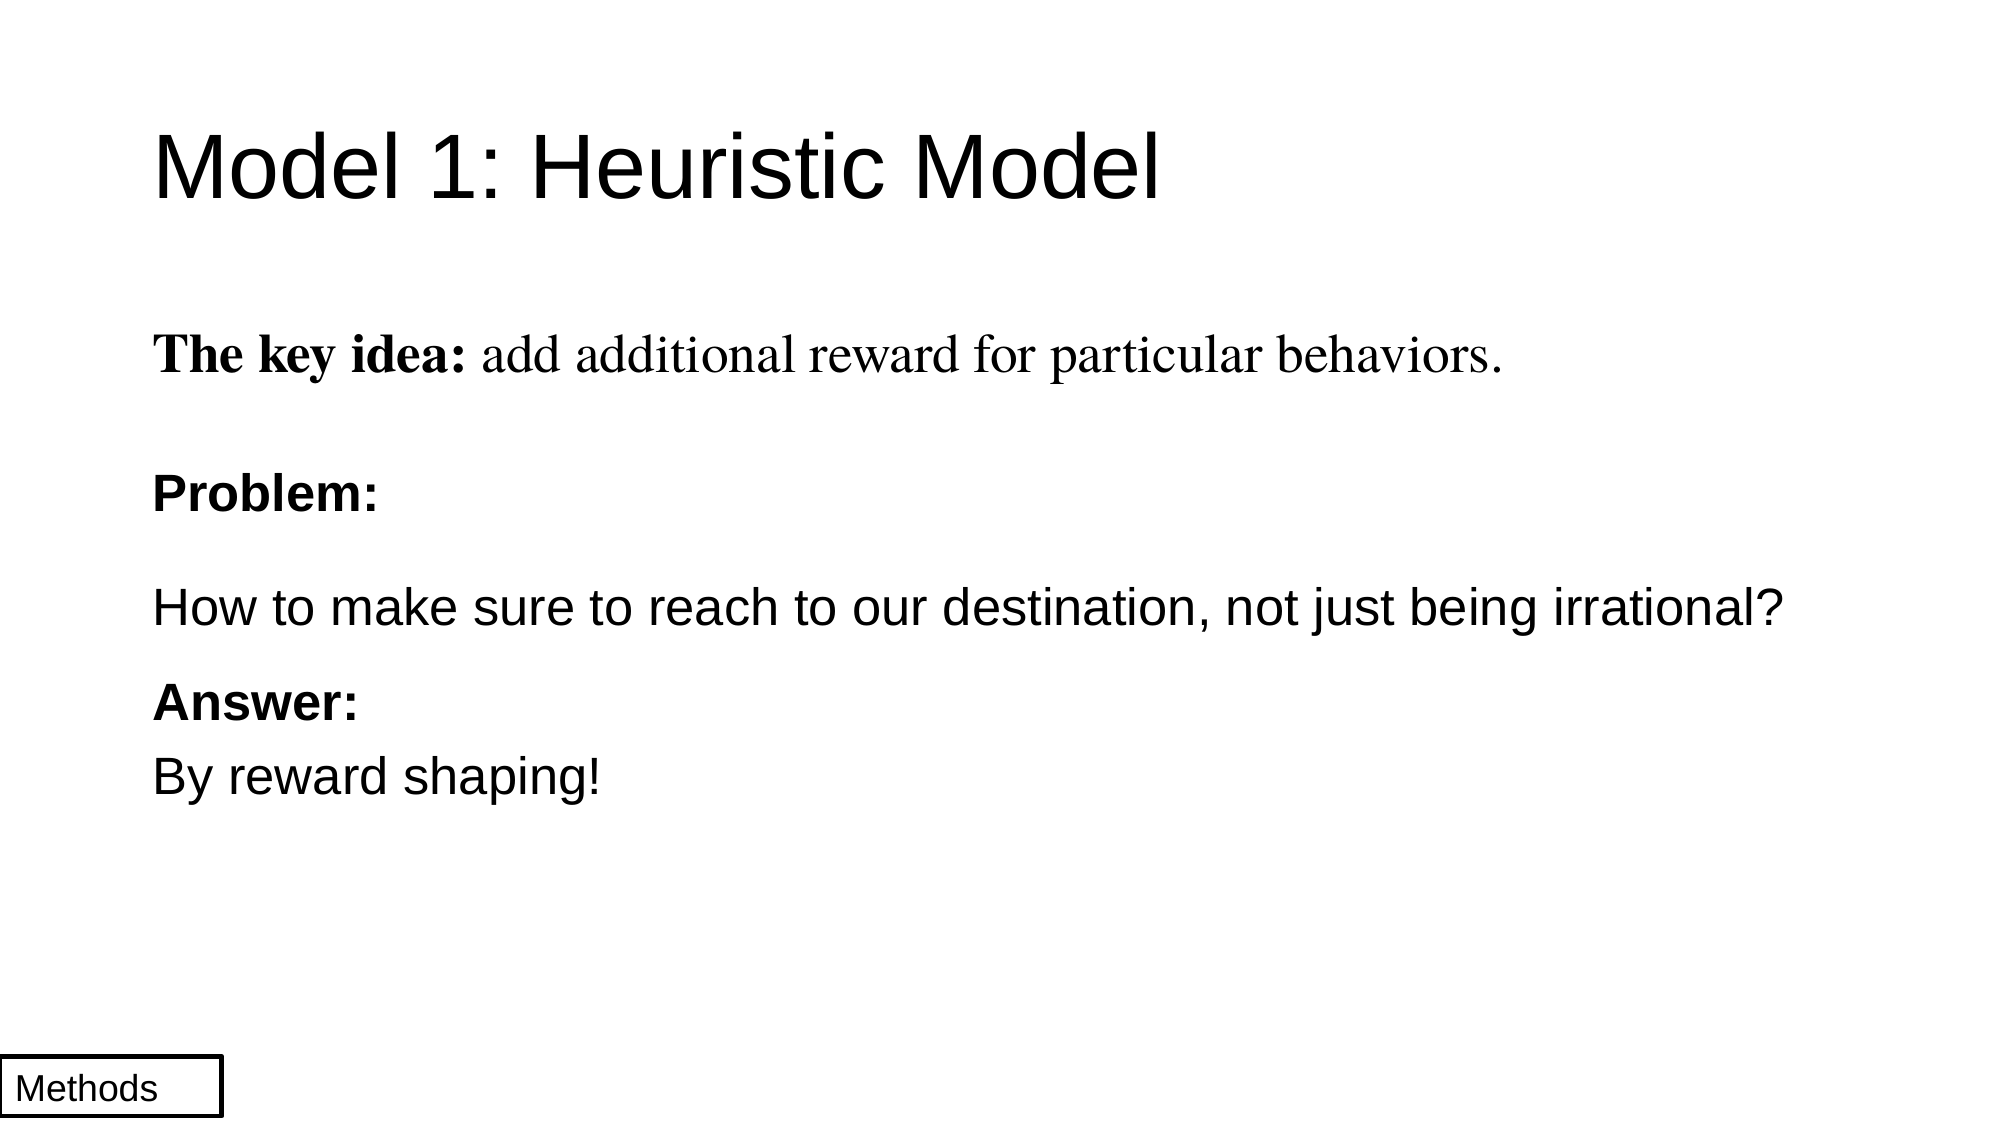

# Model 1: Heuristic Model

The key idea: add additional reward for particular behaviors.
Problem:
How to make sure to reach to our destination, not just being irrational? Answer:
By reward shaping!
Methods